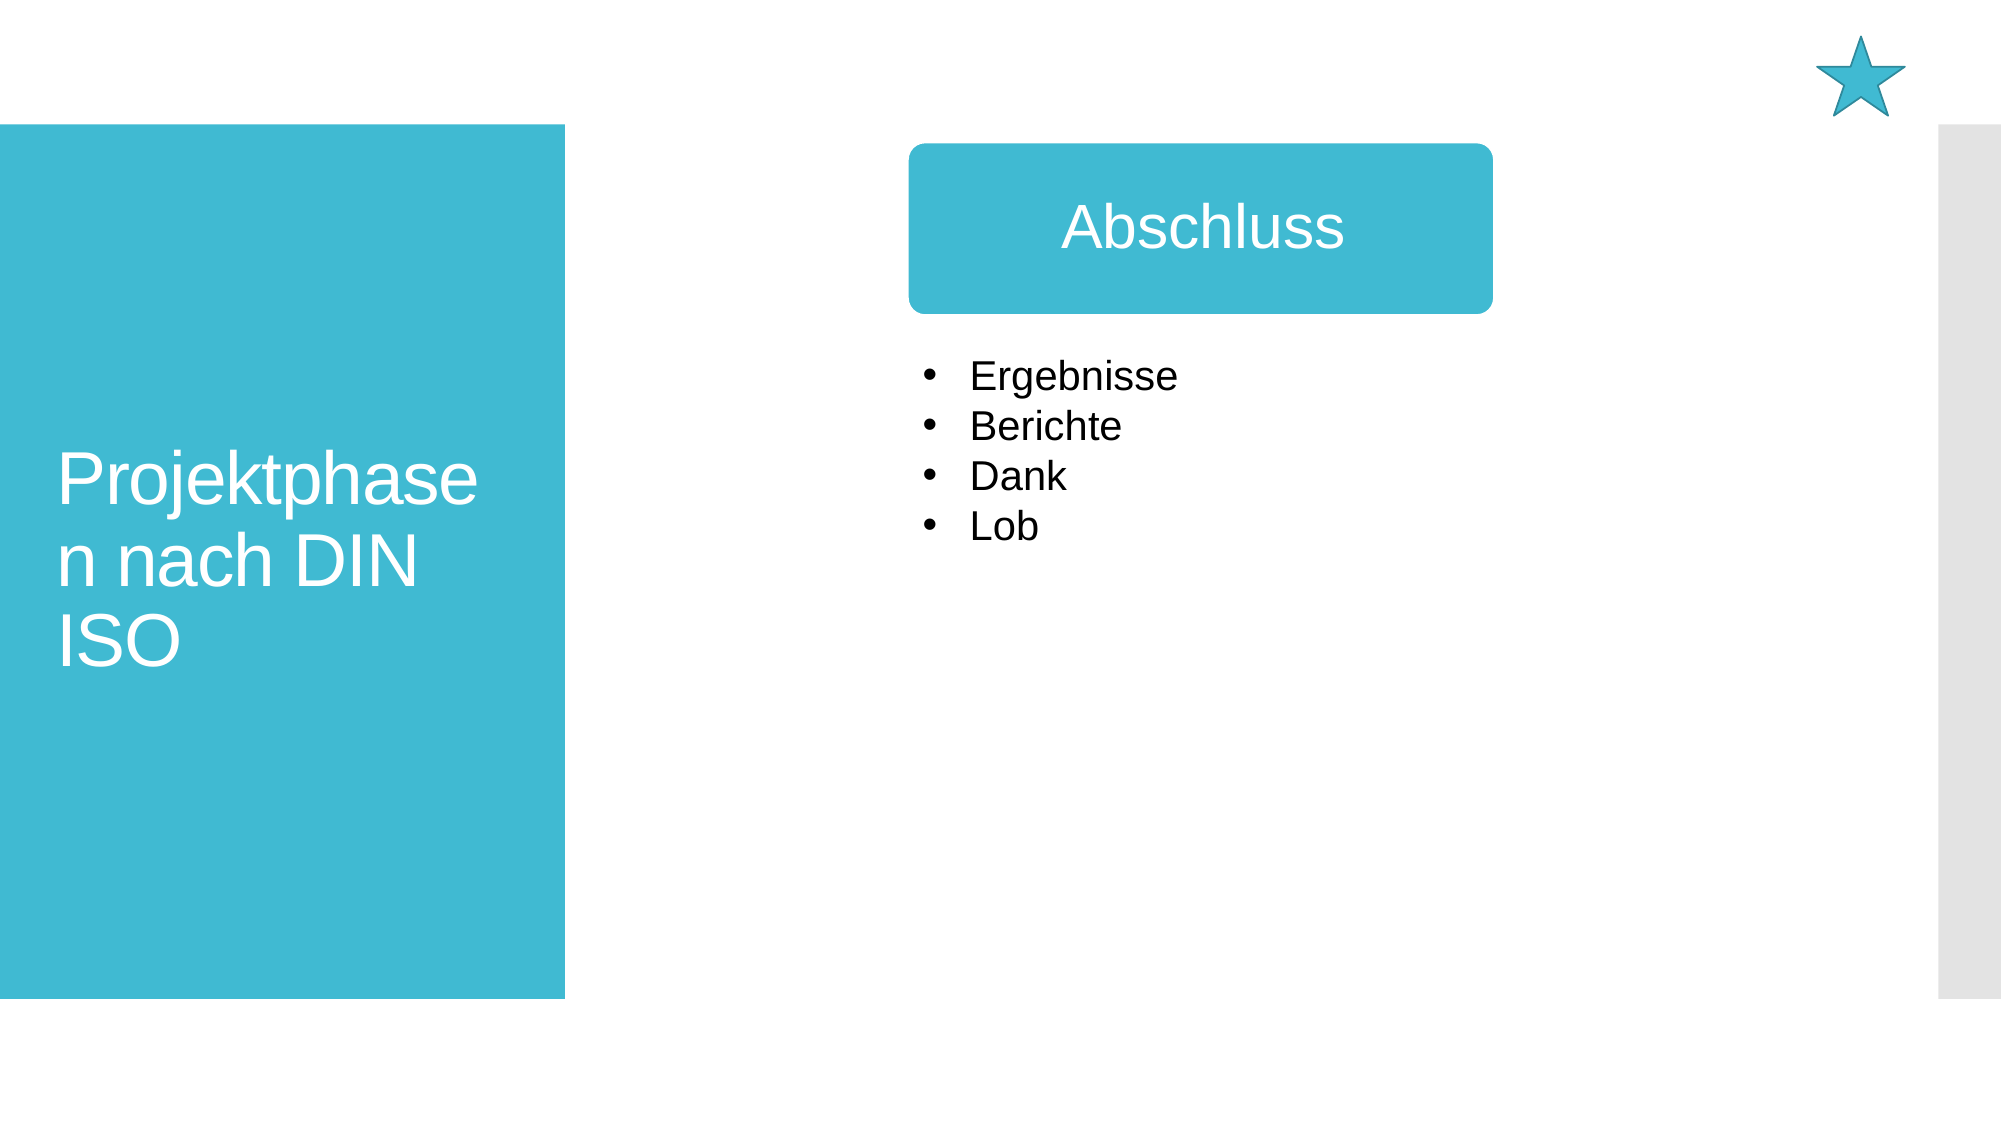

Abschluss
# Projektphasen nach DIN ISO
Ergebnisse
Berichte
Dank
Lob